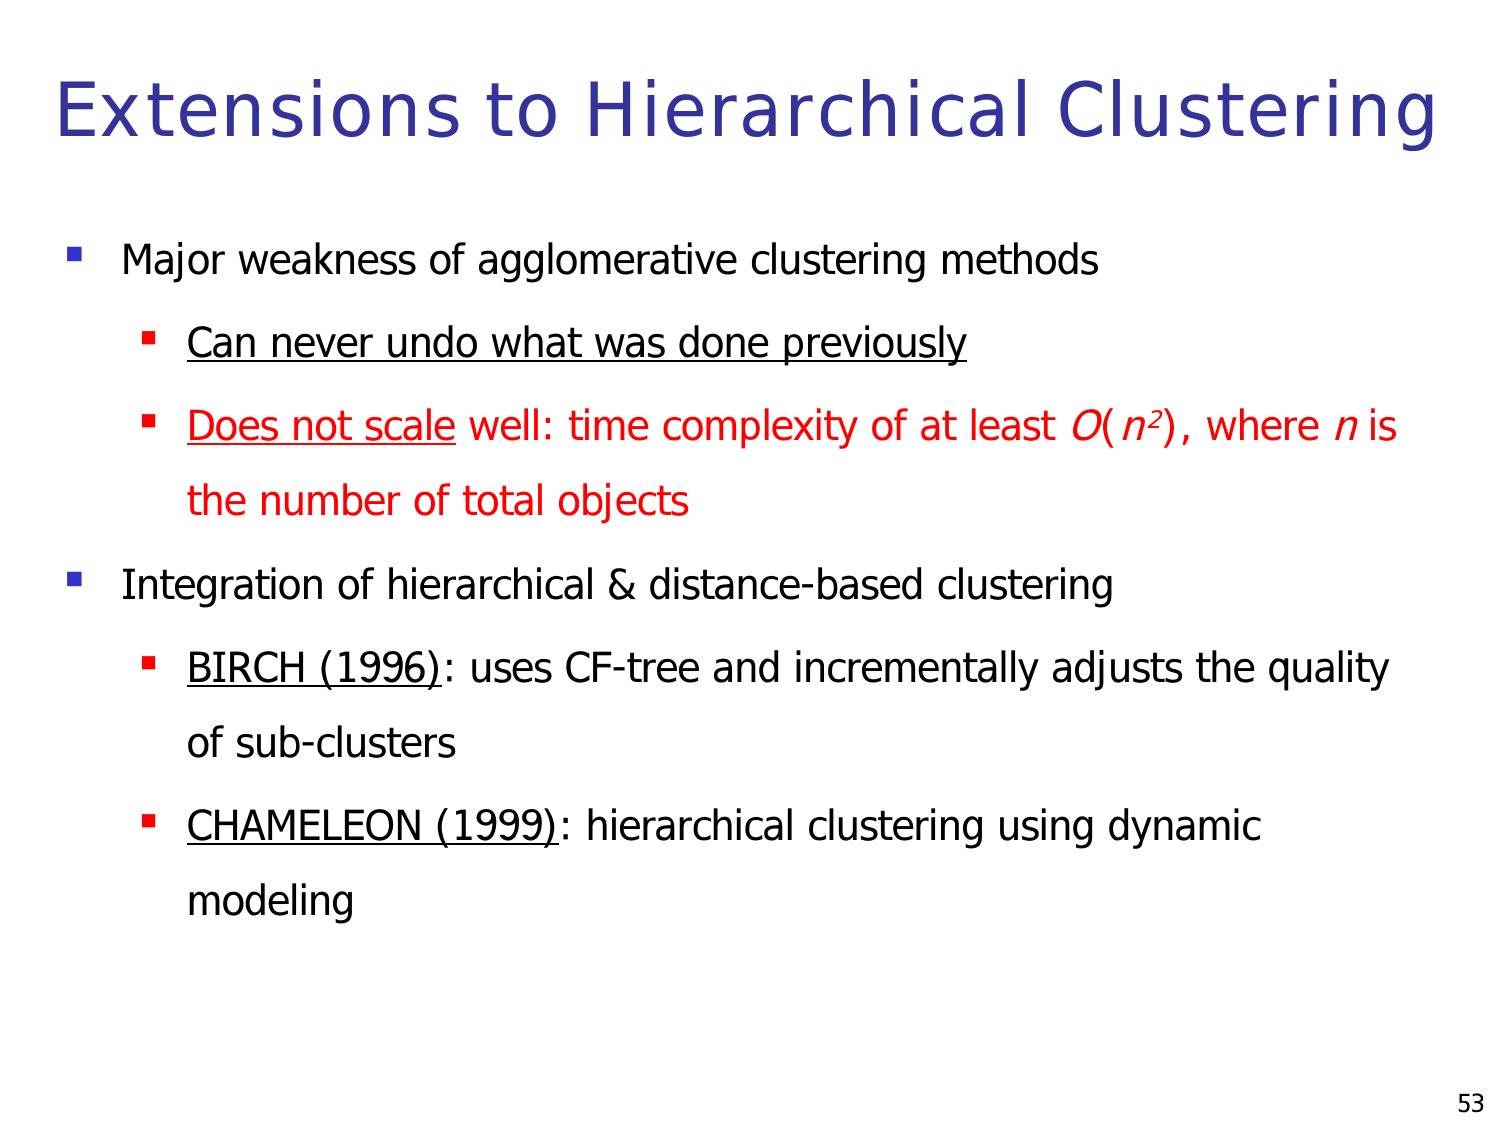

# Extensions to Hierarchical Clustering
Major weakness of agglomerative clustering methods
Can never undo what was done previously
Does not scale well: time complexity of at least O(n2), where n is the number of total objects
Integration of hierarchical & distance-based clustering
BIRCH (1996): uses CF-tree and incrementally adjusts the quality of sub-clusters
CHAMELEON (1999): hierarchical clustering using dynamic modeling
53